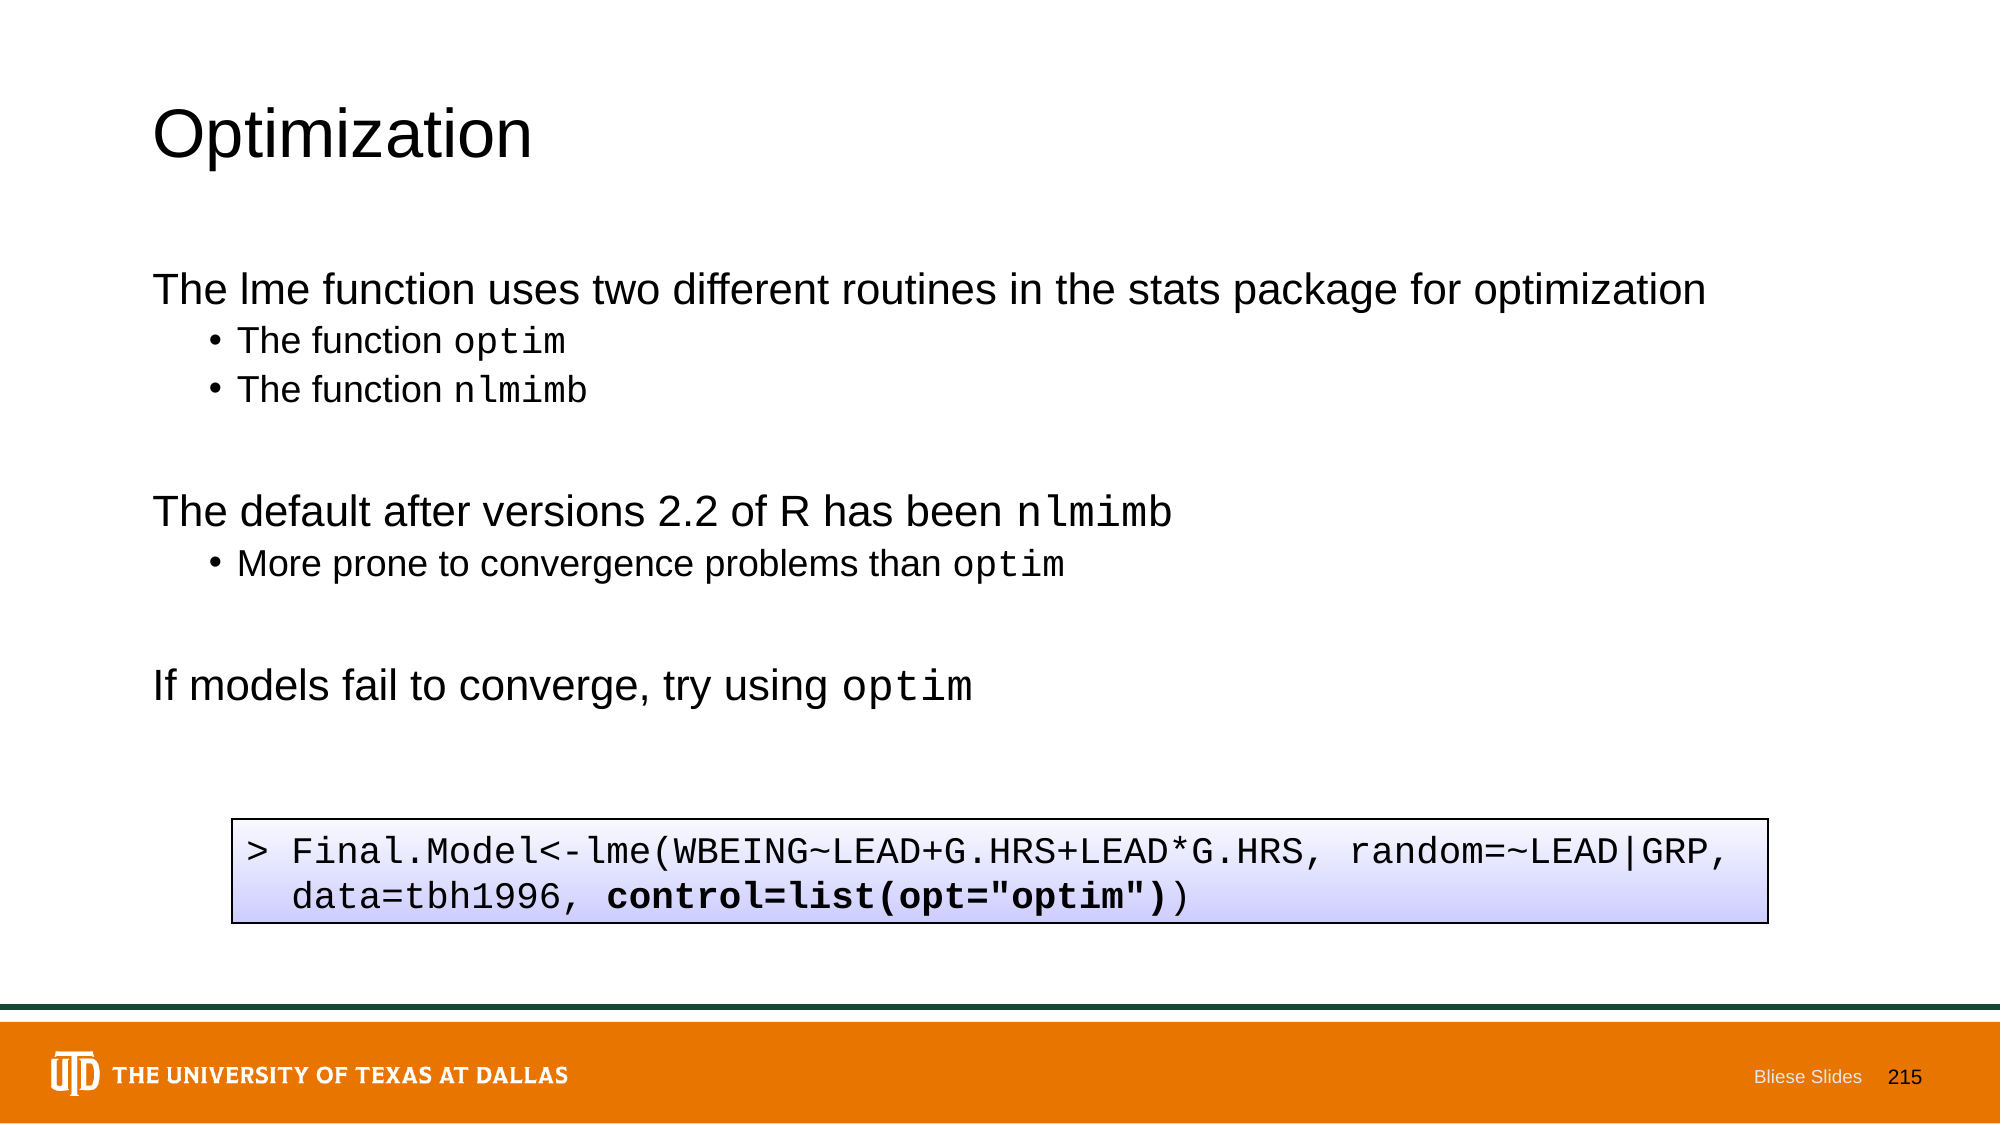

# Optimization
The lme function uses two different routines in the stats package for optimization
The function optim
The function nlmimb

The default after versions 2.2 of R has been nlmimb
More prone to convergence problems than optim

If models fail to converge, try using optim

> Final.Model<-lme(WBEING~LEAD+G.HRS+LEAD*G.HRS, random=~LEAD|GRP,
  data=tbh1996, control=list(opt="optim"))
Bliese Slides
215